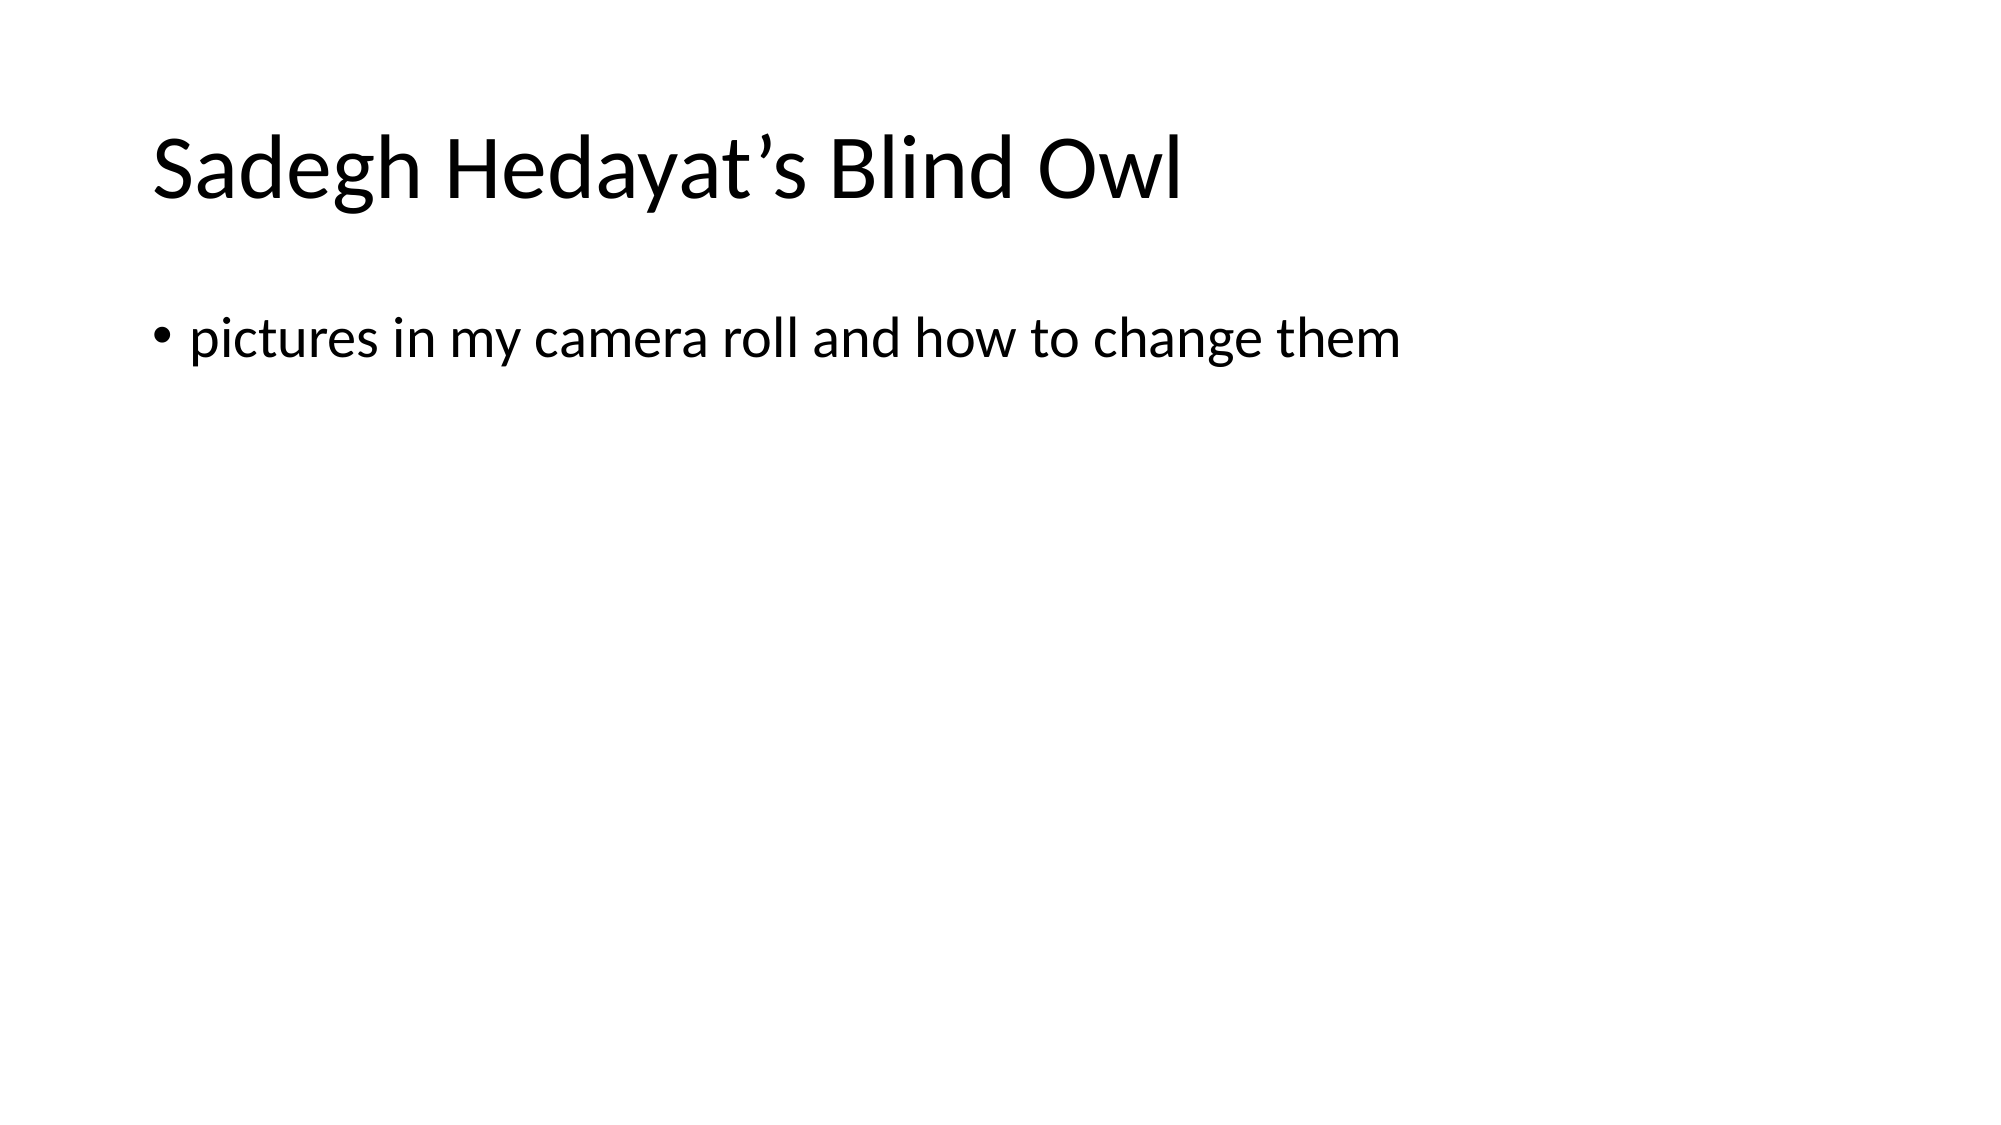

# Sadegh Hedayat’s Blind Owl
pictures in my camera roll and how to change them